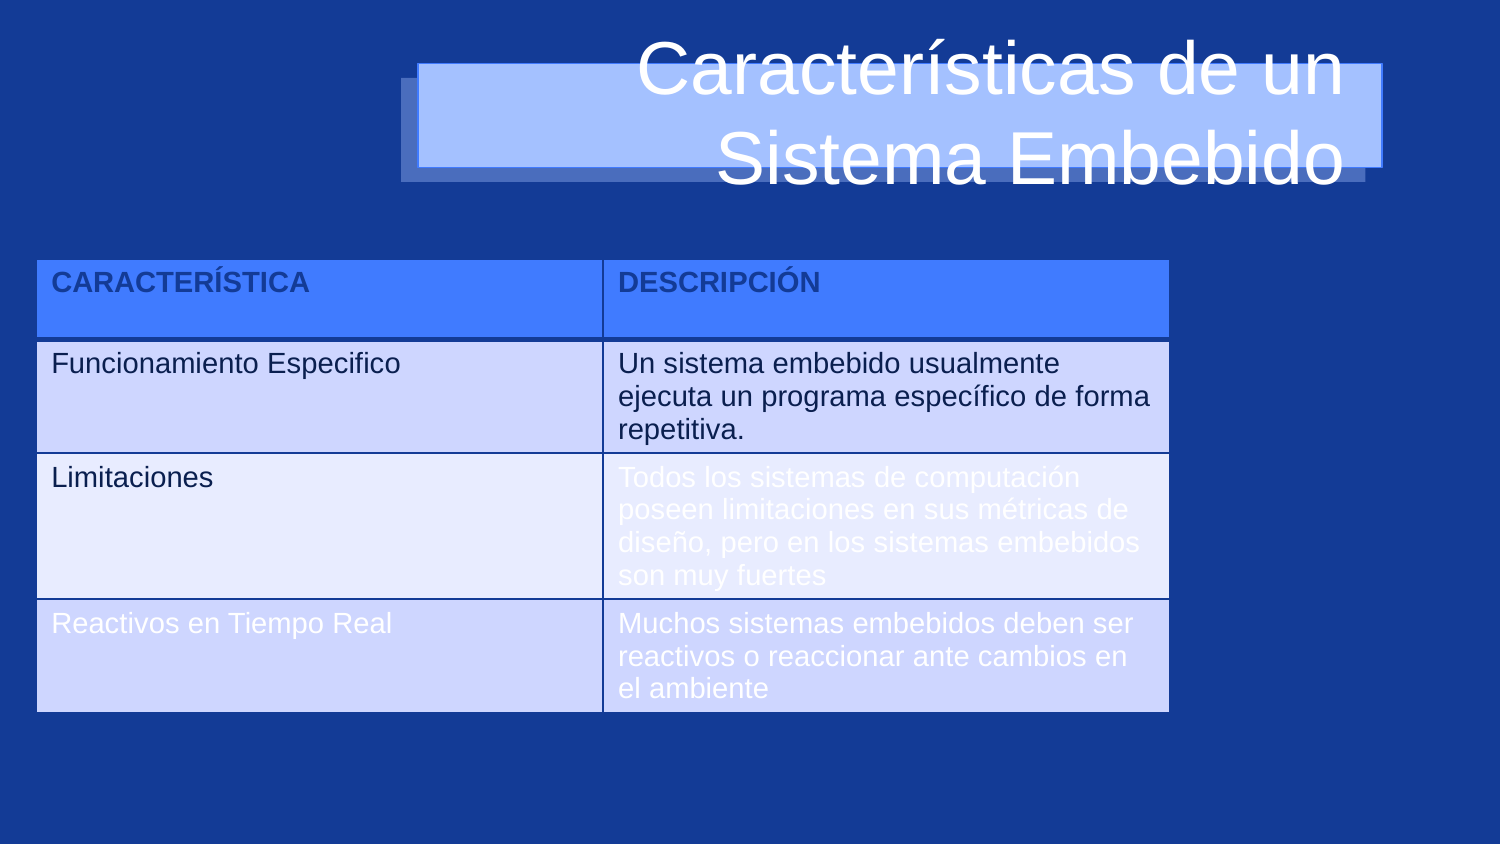

# Características de un Sistema Embebido
| CARACTERÍSTICA | DESCRIPCIÓN |
| --- | --- |
| Funcionamiento Especifico | Un sistema embebido usualmente ejecuta un programa específico de forma repetitiva. |
| Limitaciones | Todos los sistemas de computación poseen limitaciones en sus métricas de diseño, pero en los sistemas embebidos son muy fuertes |
| Reactivos en Tiempo Real | Muchos sistemas embebidos deben ser reactivos o reaccionar ante cambios en el ambiente |